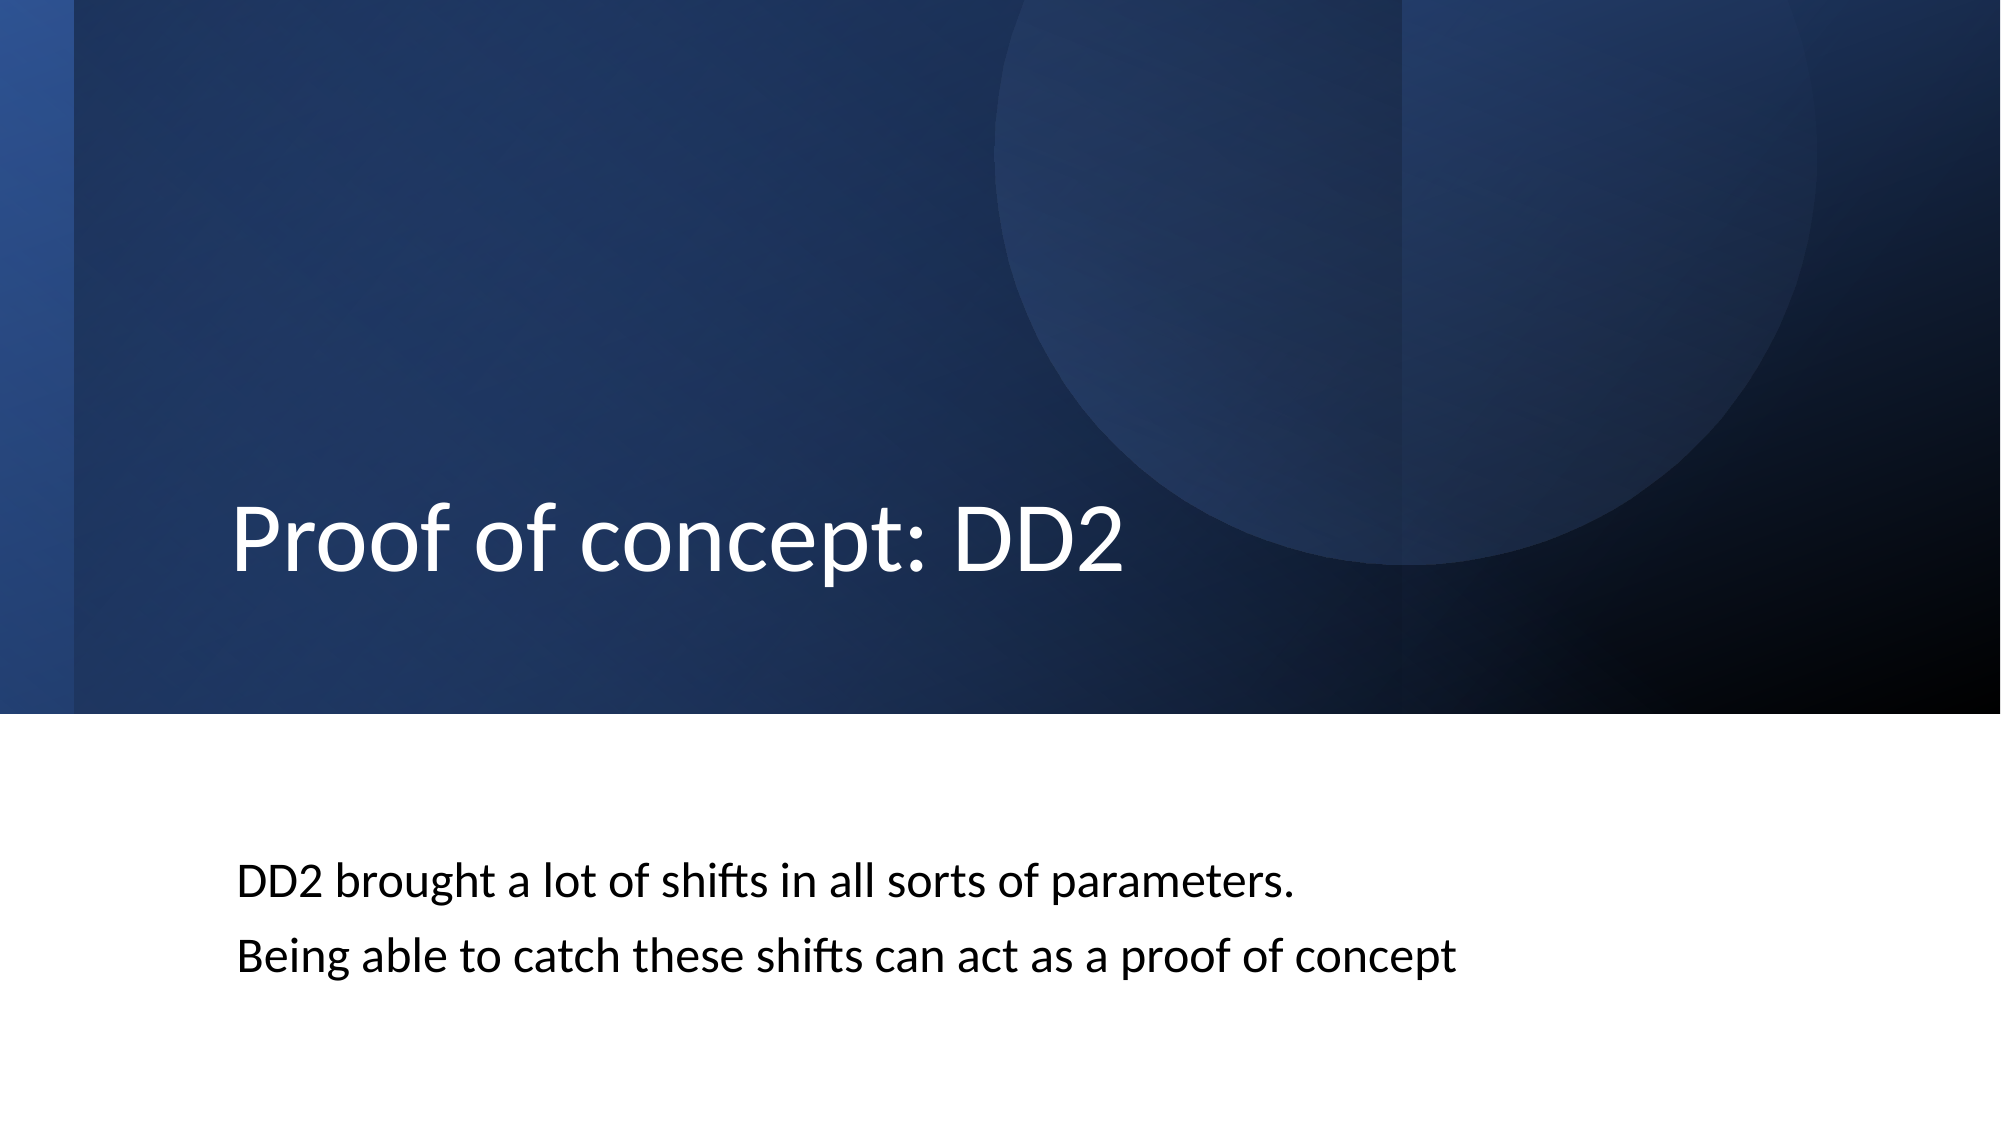

# Proof of concept: DD2
DD2 brought a lot of shifts in all sorts of parameters.
Being able to catch these shifts can act as a proof of concept